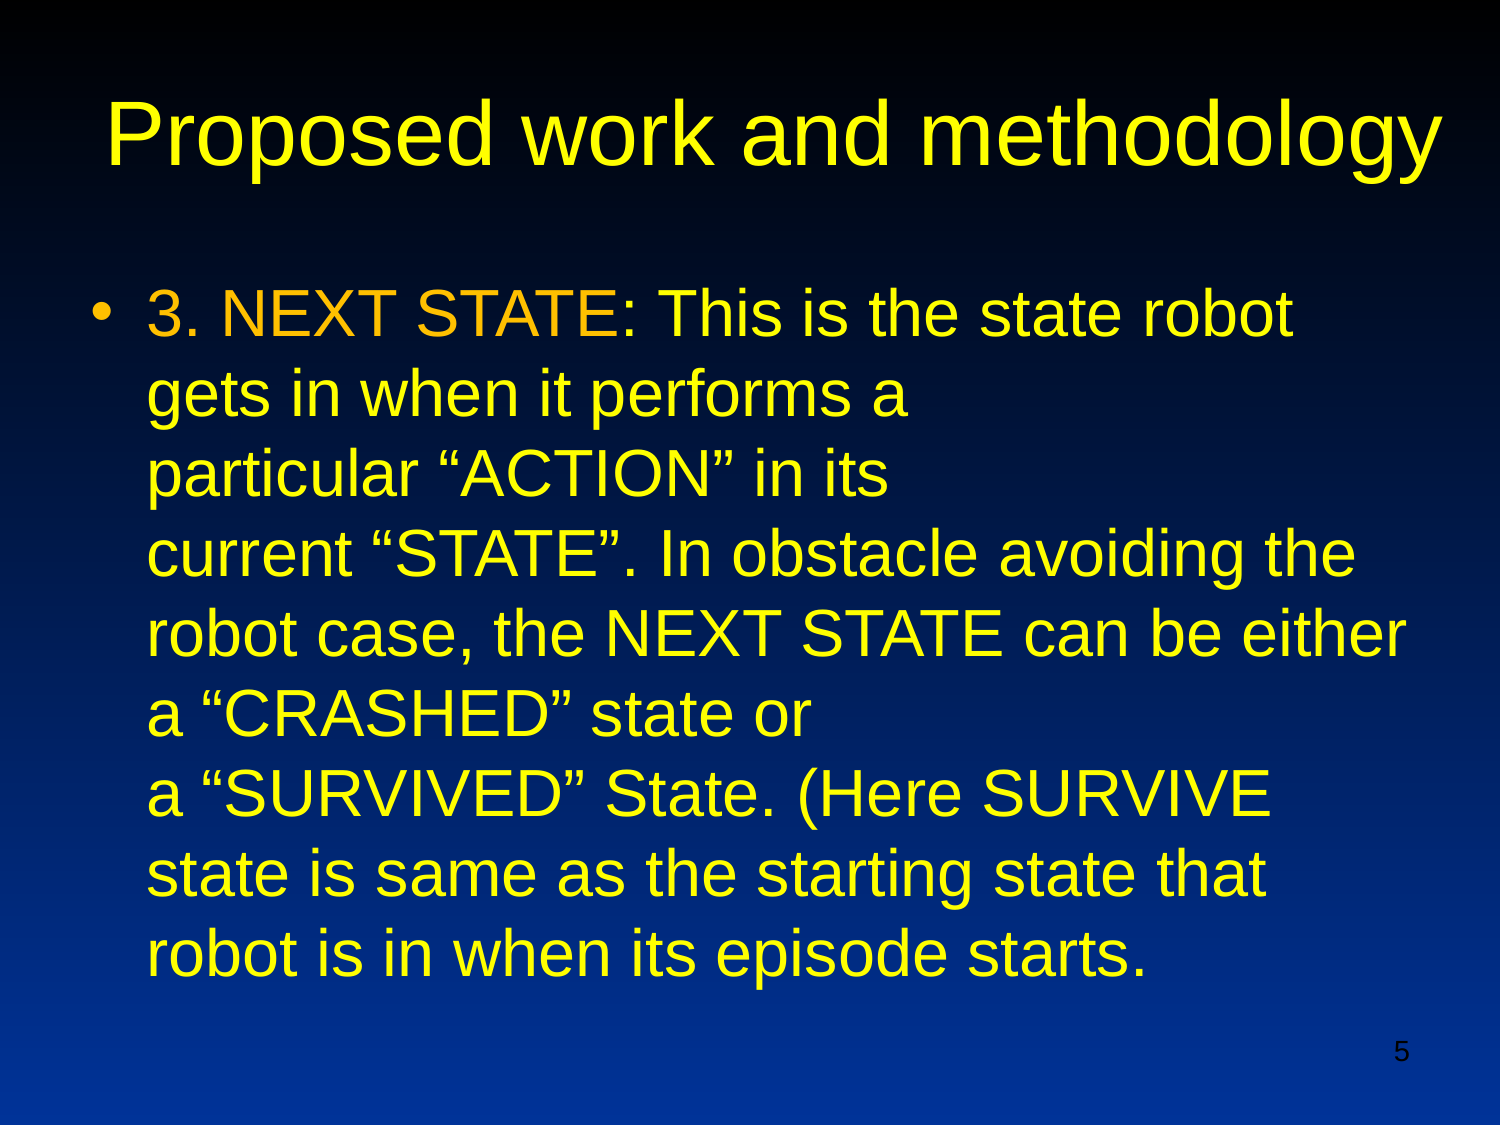

# Proposed work and methodology
3. NEXT STATE: This is the state robot gets in when it performs a particular “ACTION” in its current “STATE”. In obstacle avoiding the robot case, the NEXT STATE can be either a “CRASHED” state or a “SURVIVED” State. (Here SURVIVE state is same as the starting state that robot is in when its episode starts.
5